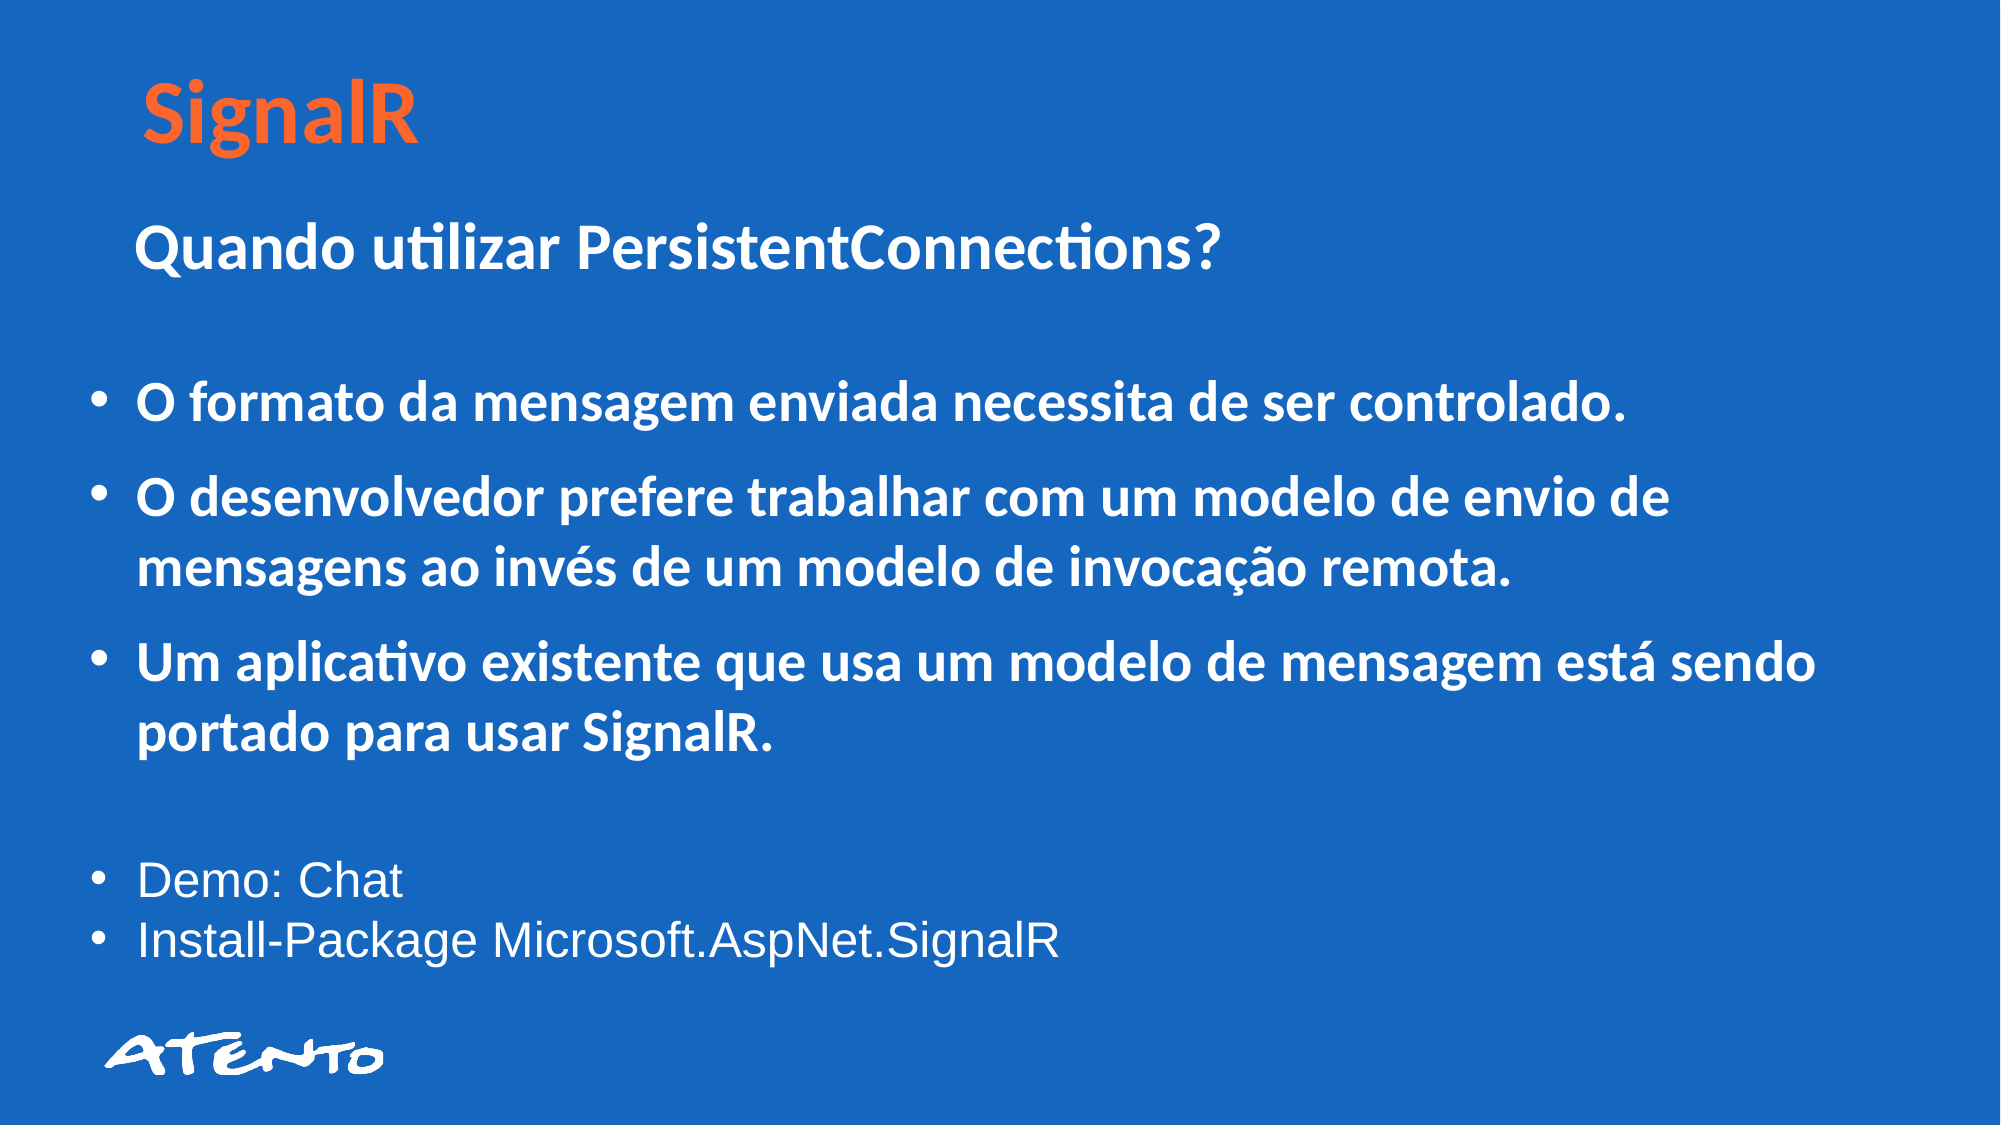

SignalR
   Quando utilizar PersistentConnections?
O formato da mensagem enviada necessita de ser controlado.
O desenvolvedor prefere trabalhar com um modelo de envio de mensagens ao invés de um modelo de invocação remota.
Um aplicativo existente que usa um modelo de mensagem está sendo portado para usar SignalR.

Demo: Chat
Install-Package Microsoft.AspNet.SignalR